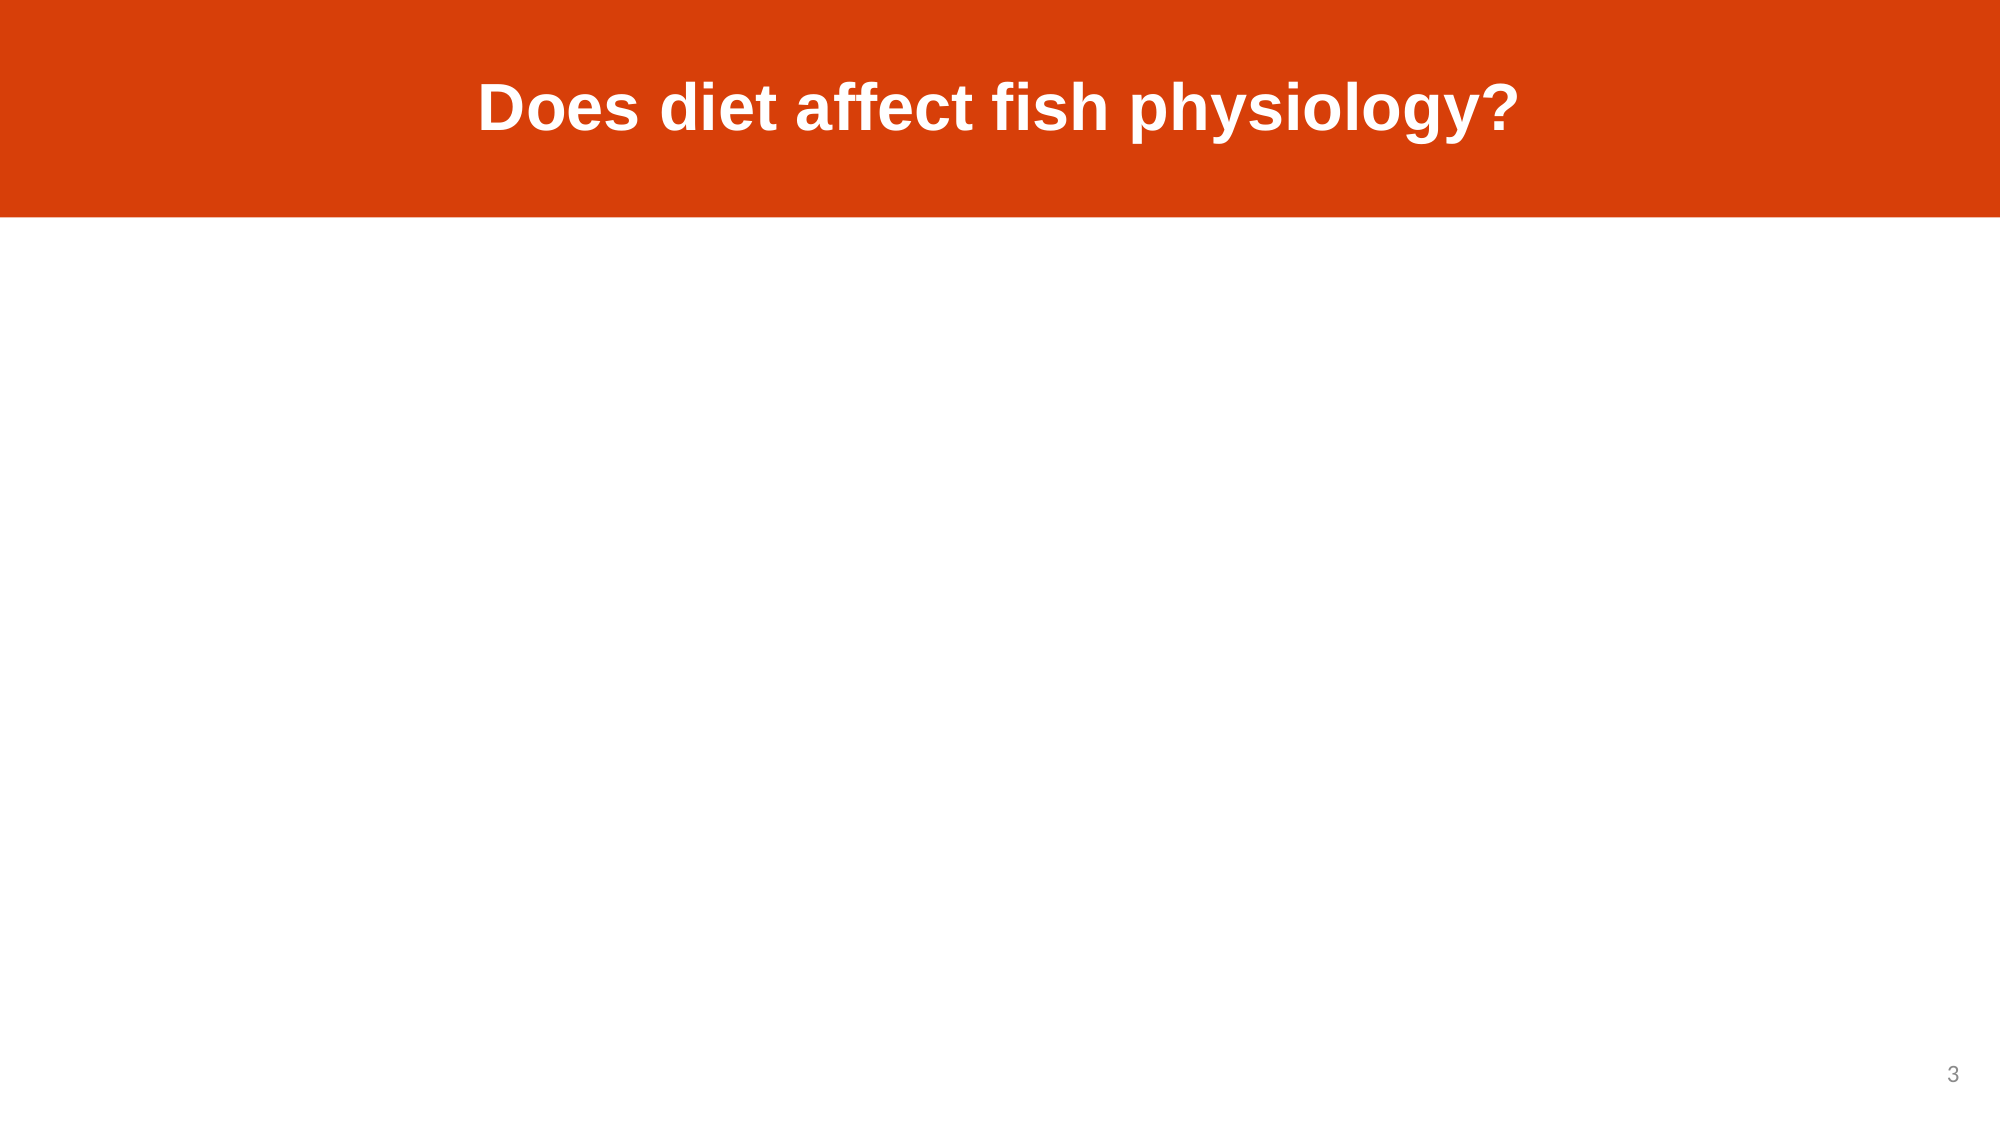

# Does diet affect fish physiology?
3